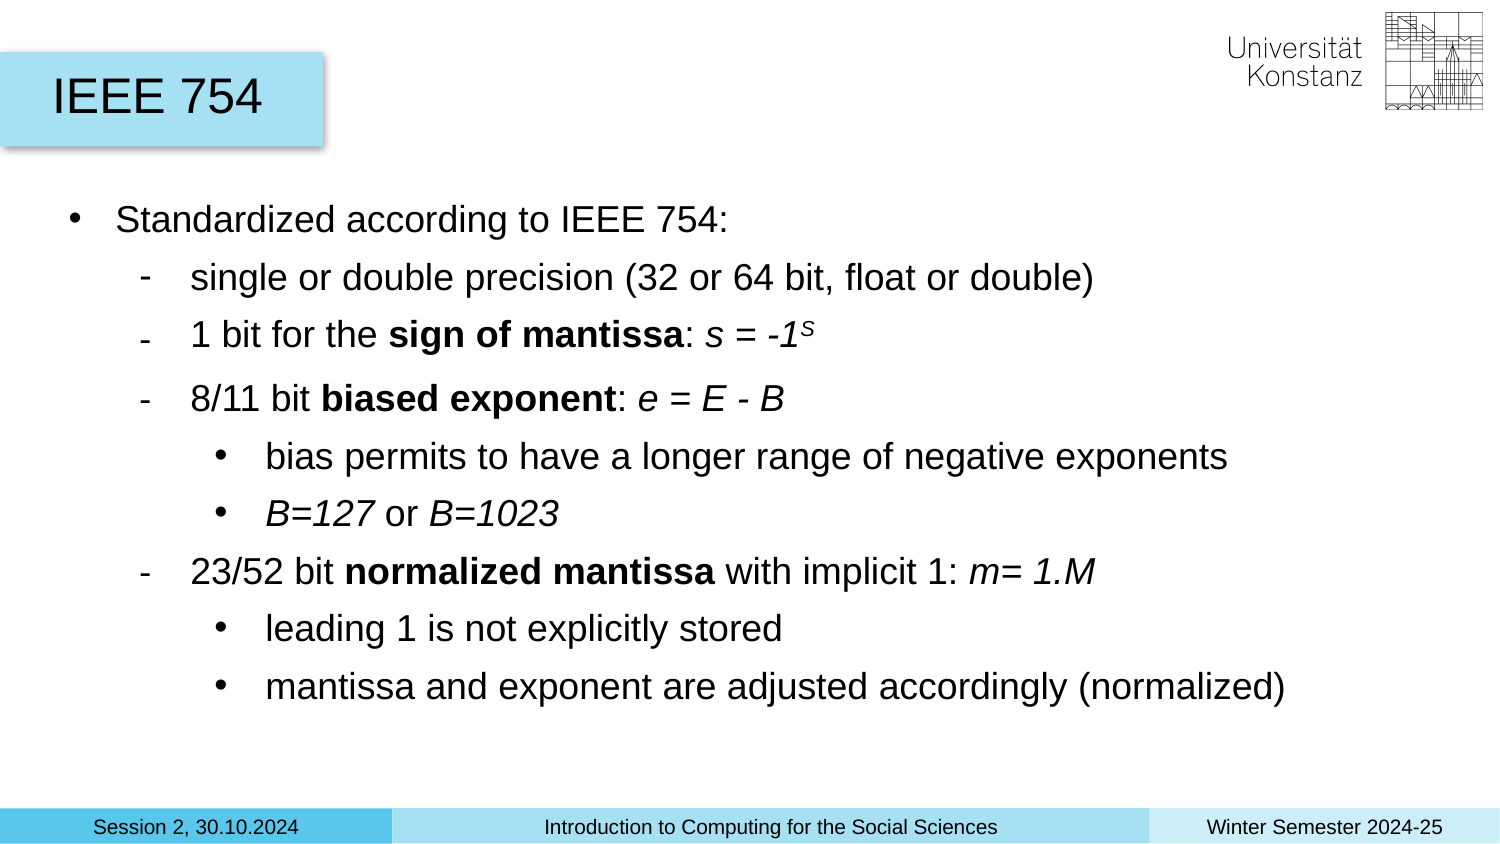

IEEE 754
Standardized according to IEEE 754:
single or double precision (32 or 64 bit, float or double)
1 bit for the sign of mantissa: s = -1S
8/11 bit biased exponent: e = E - B
bias permits to have a longer range of negative exponents
B=127 or B=1023
23/52 bit normalized mantissa with implicit 1: m= 1.M
leading 1 is not explicitly stored
mantissa and exponent are adjusted accordingly (normalized)